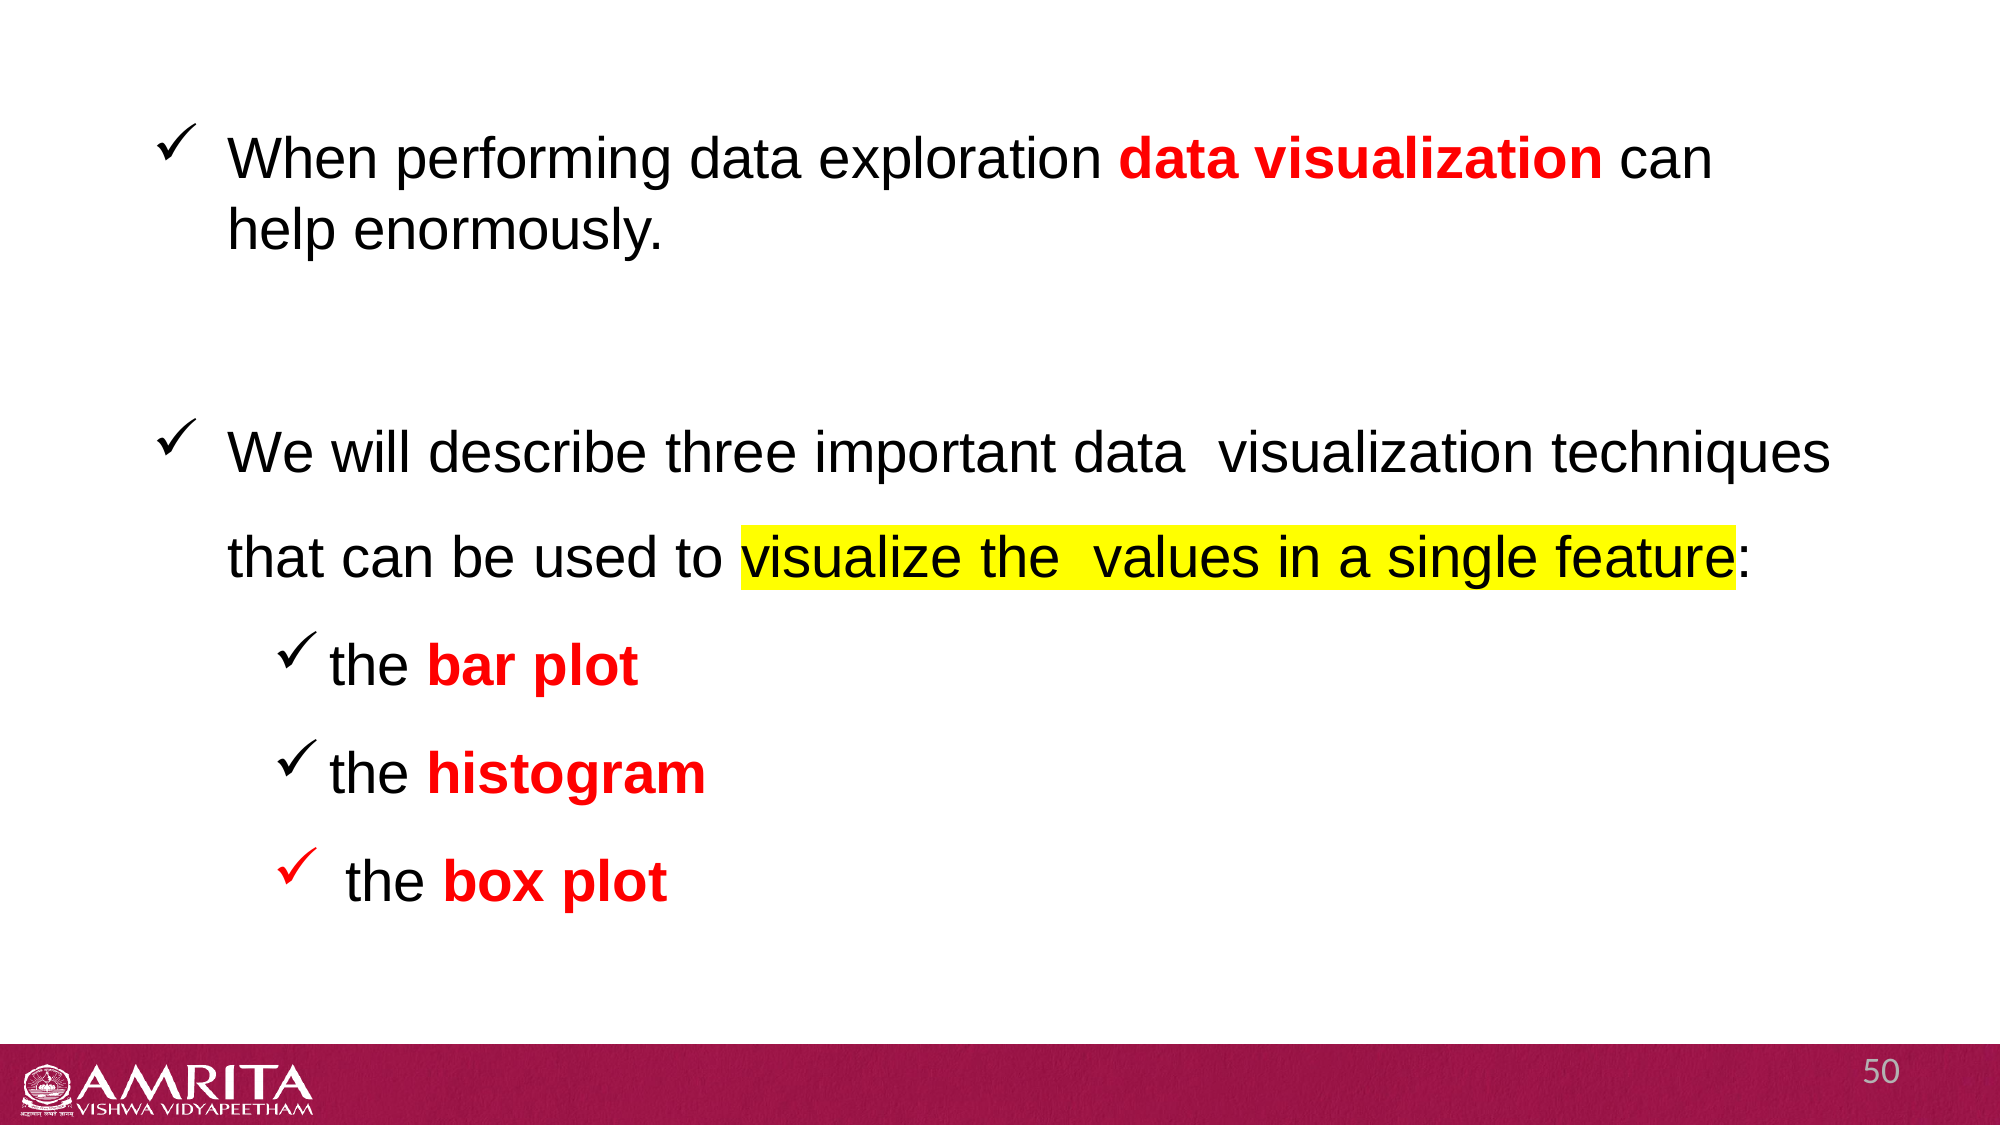

When performing data exploration data visualization can  help enormously.

We will describe three important data  visualization techniques that can be used to visualize the  values in a single feature:
the bar plot
the histogram
 the box plot

50